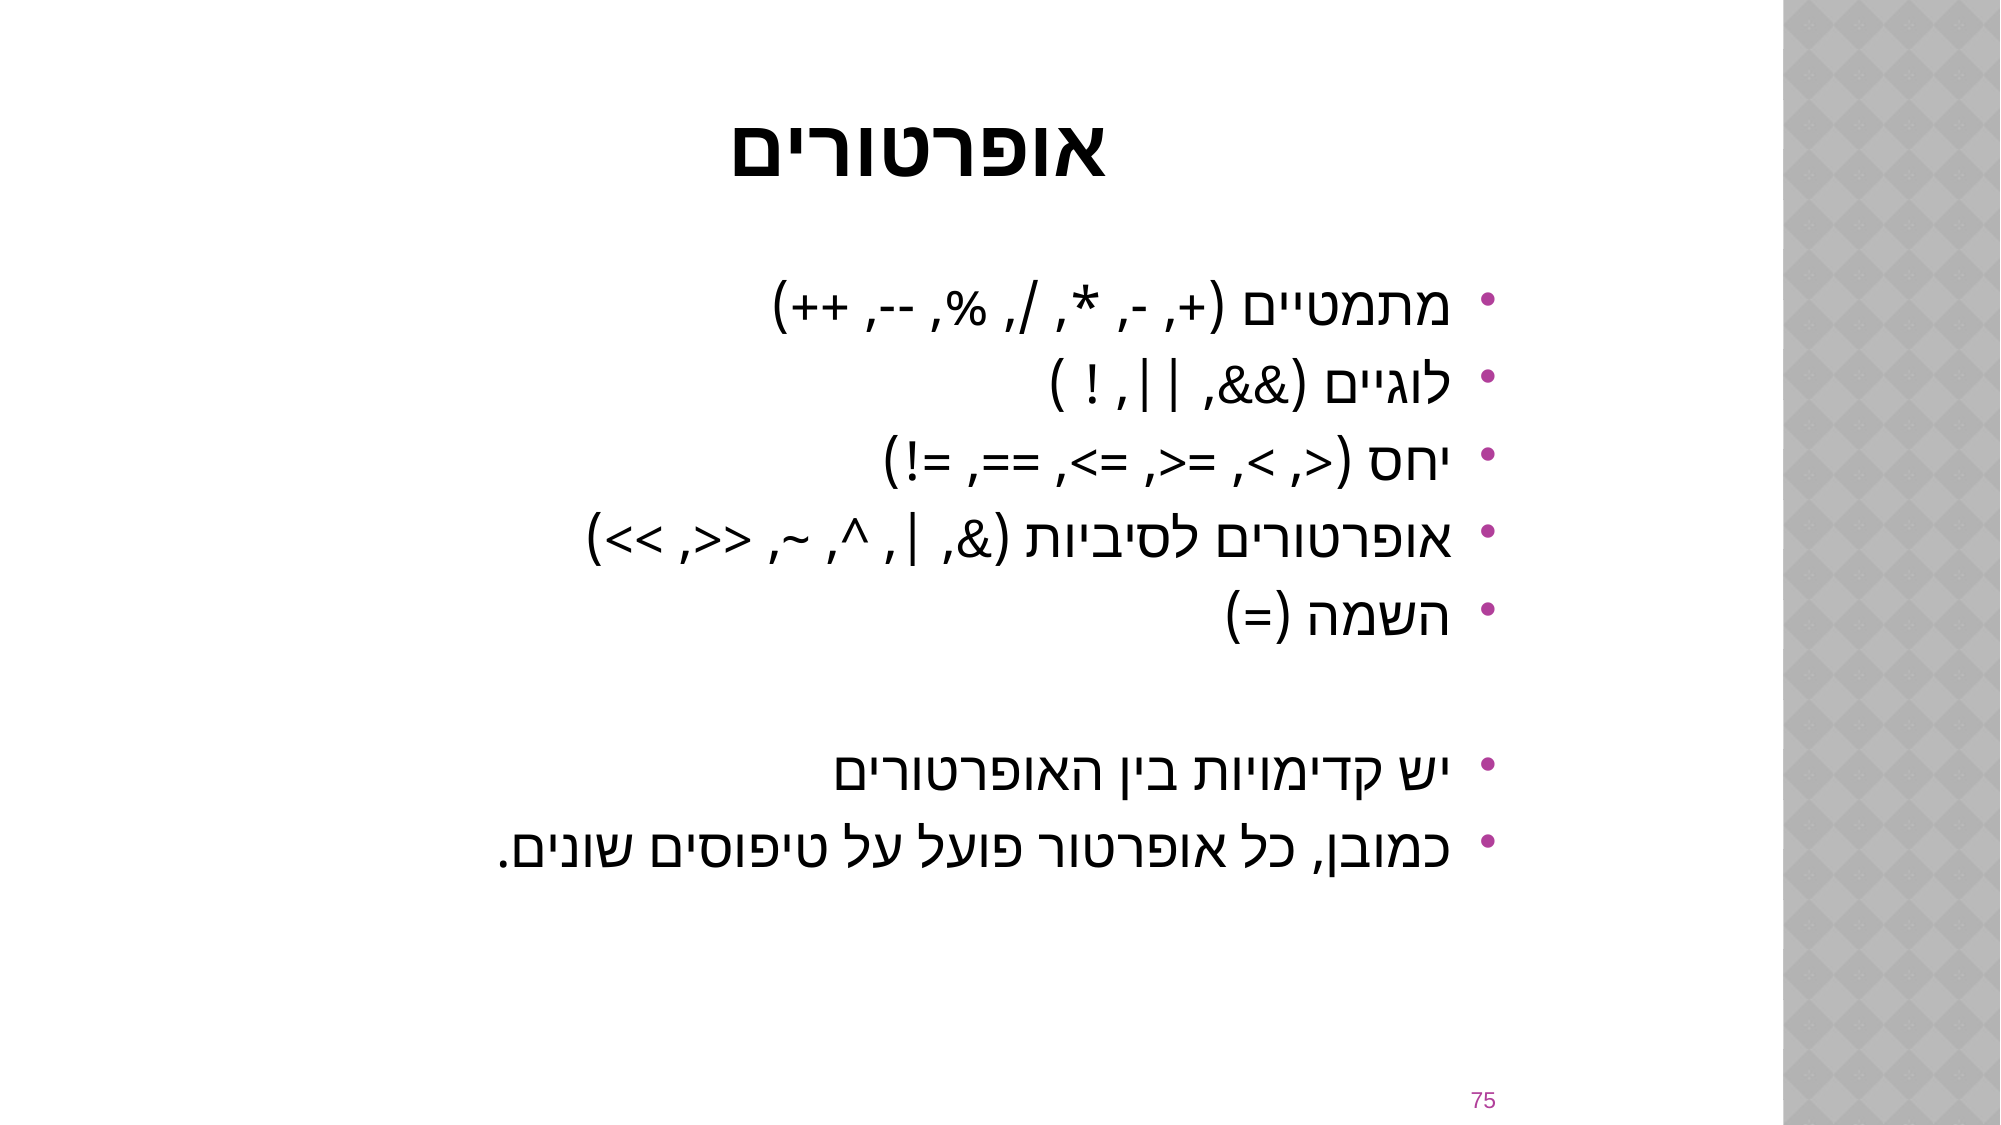

# אופרטורים
מתמטיים (+, -, *, /, %, --, ++)
לוגיים (&&, ||, ! )
יחס (<, >, =<, =>, ==, =!)
אופרטורים לסיביות (&, |, ^, ~, <<, >>)
השמה (=)

יש קדימויות בין האופרטורים
כמובן, כל אופרטור פועל על טיפוסים שונים.
75